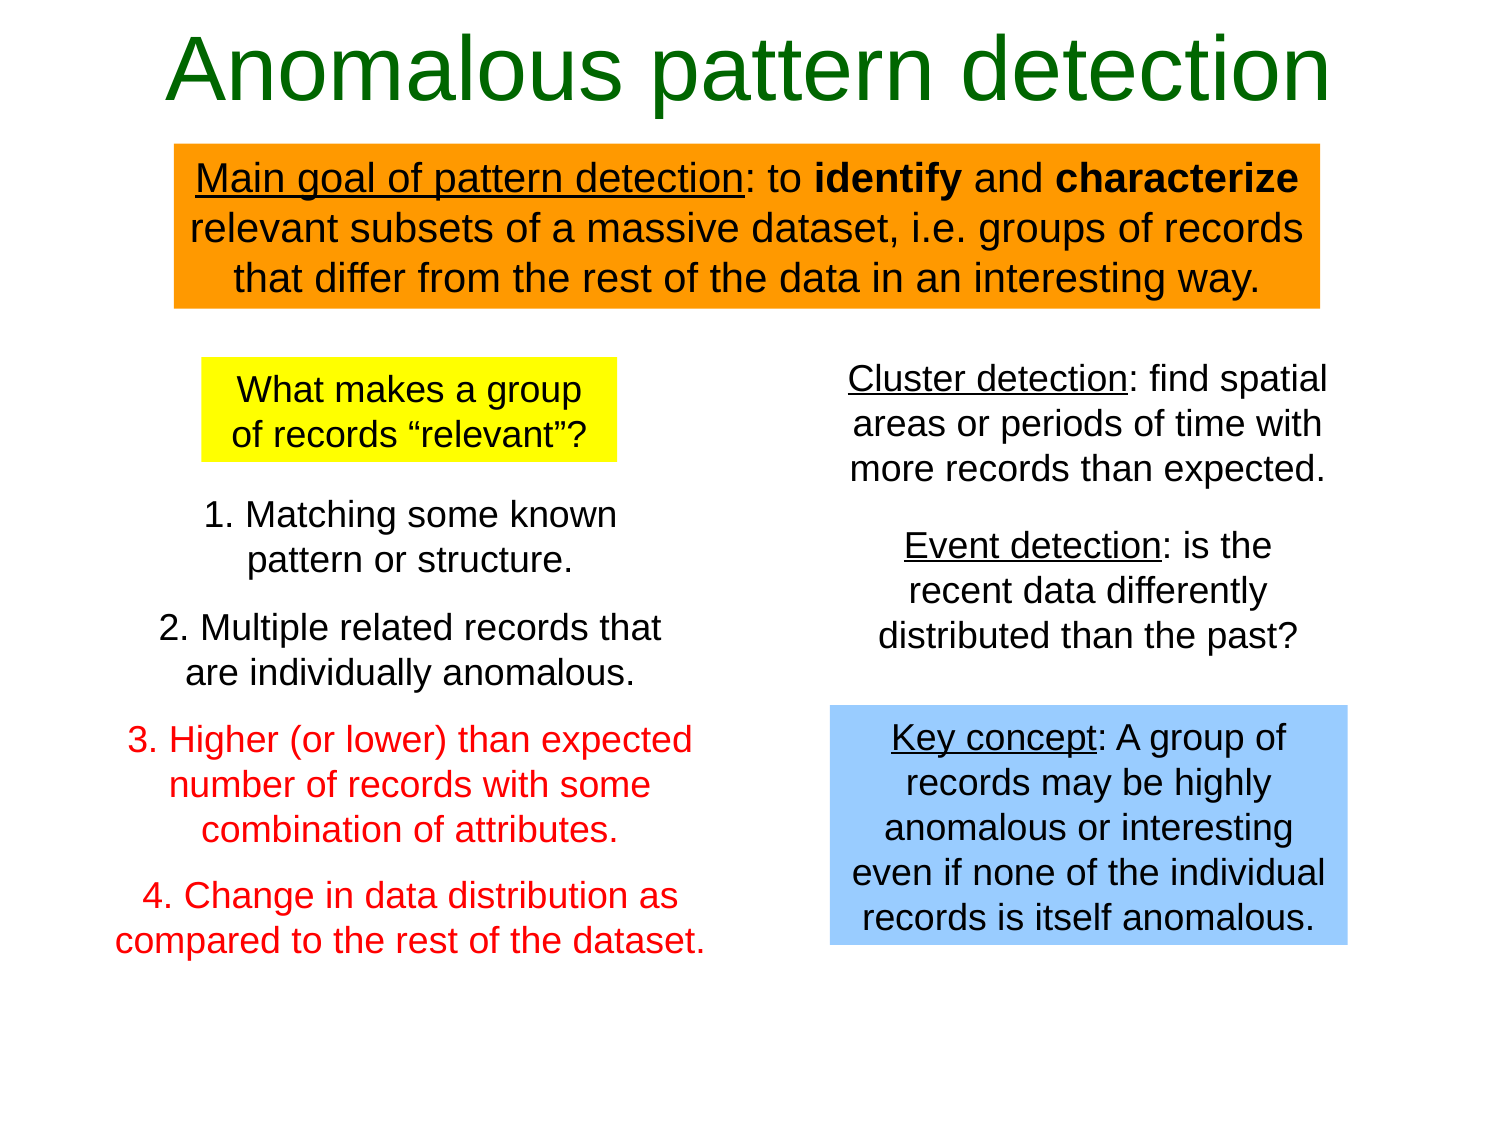

Anomalous pattern detection
Main goal of pattern detection: to identify and characterize relevant subsets of a massive dataset, i.e. groups of records that differ from the rest of the data in an interesting way.
Cluster detection: find spatial areas or periods of time with more records than expected.
What makes a group of records “relevant”?
1. Matching some known pattern or structure.
Event detection: is the recent data differently distributed than the past?
2. Multiple related records that are individually anomalous.
Key concept: A group of records may be highly anomalous or interesting even if none of the individual records is itself anomalous.
3. Higher (or lower) than expected number of records with some combination of attributes.
4. Change in data distribution as compared to the rest of the dataset.